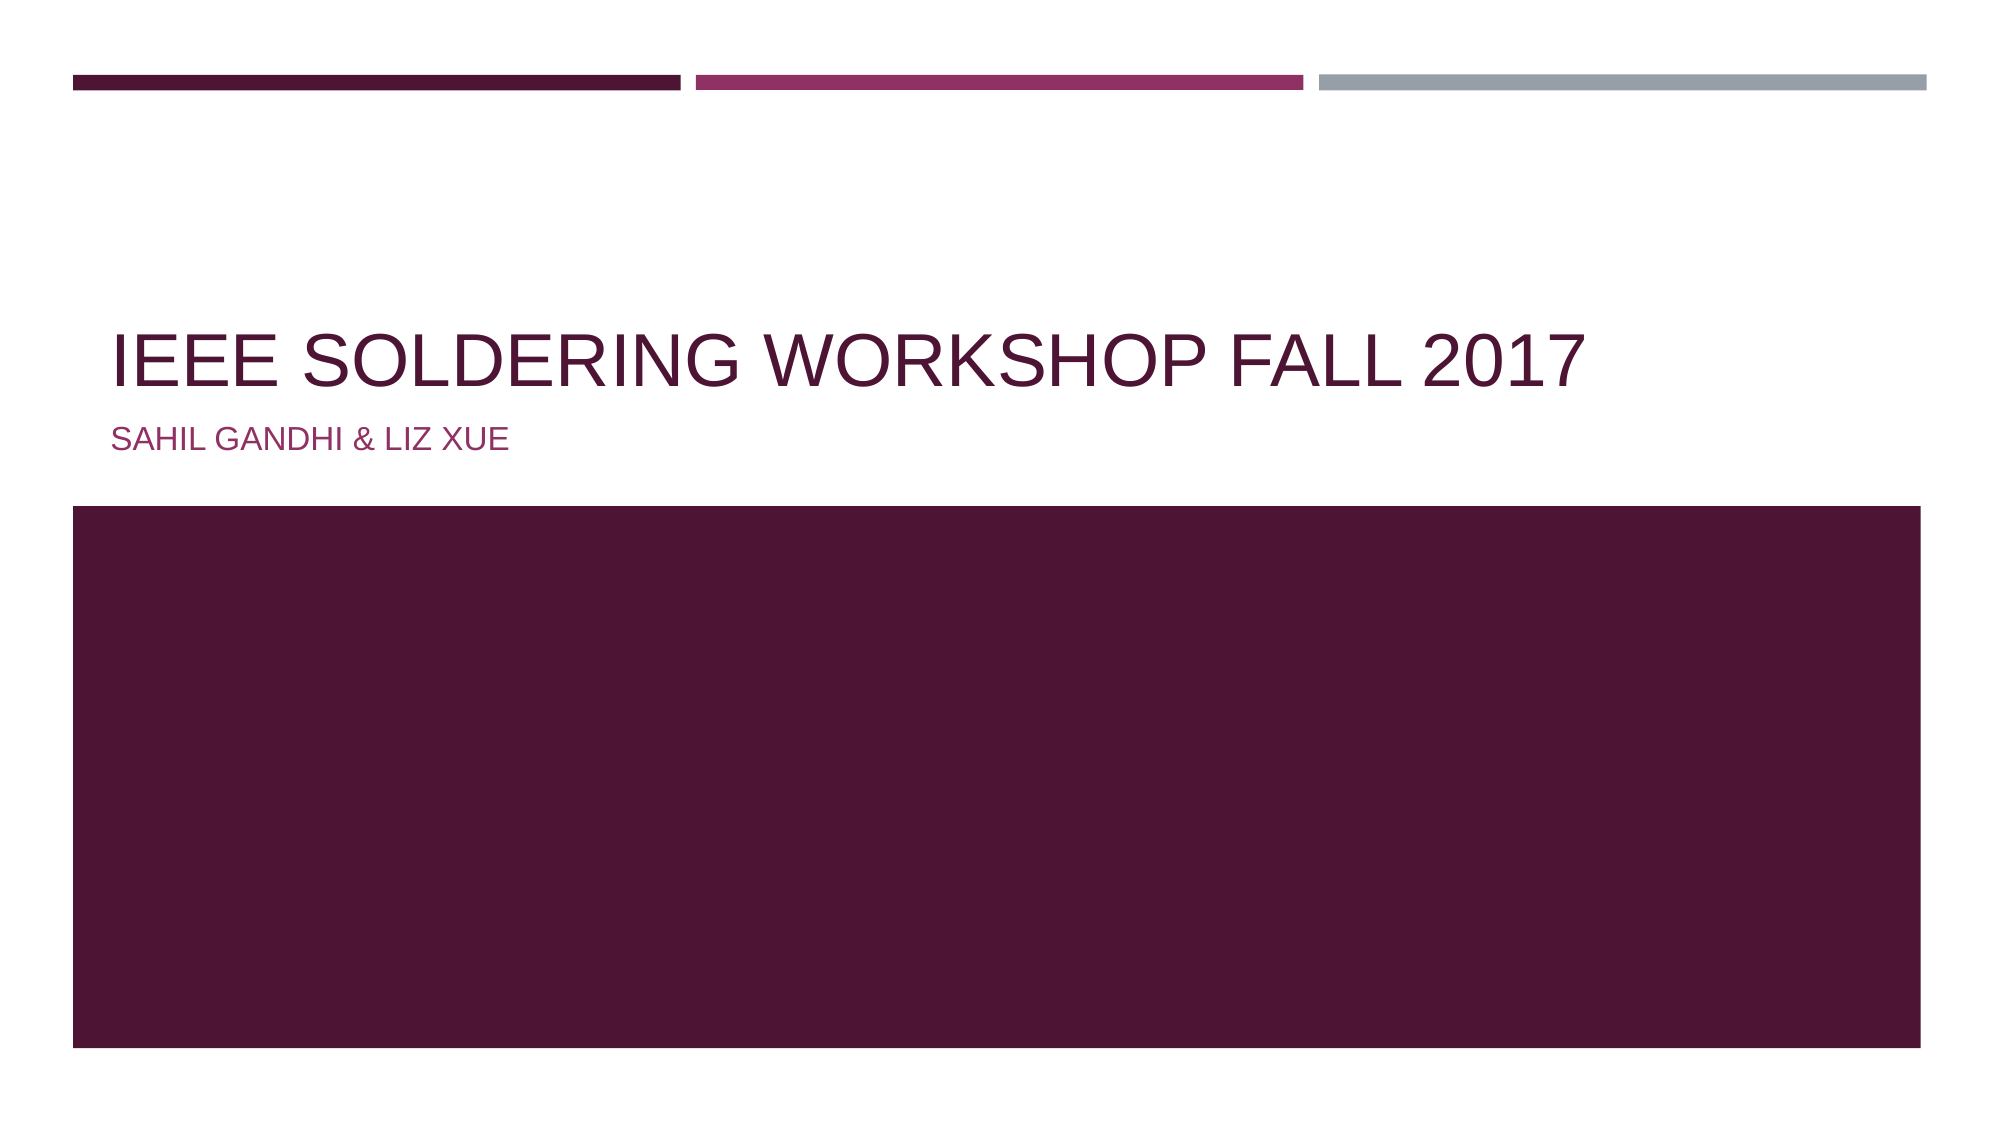

# IEEE SOLDERING WORKSHOP FALL 2017
SAHIL GANDHI & LIZ XUE